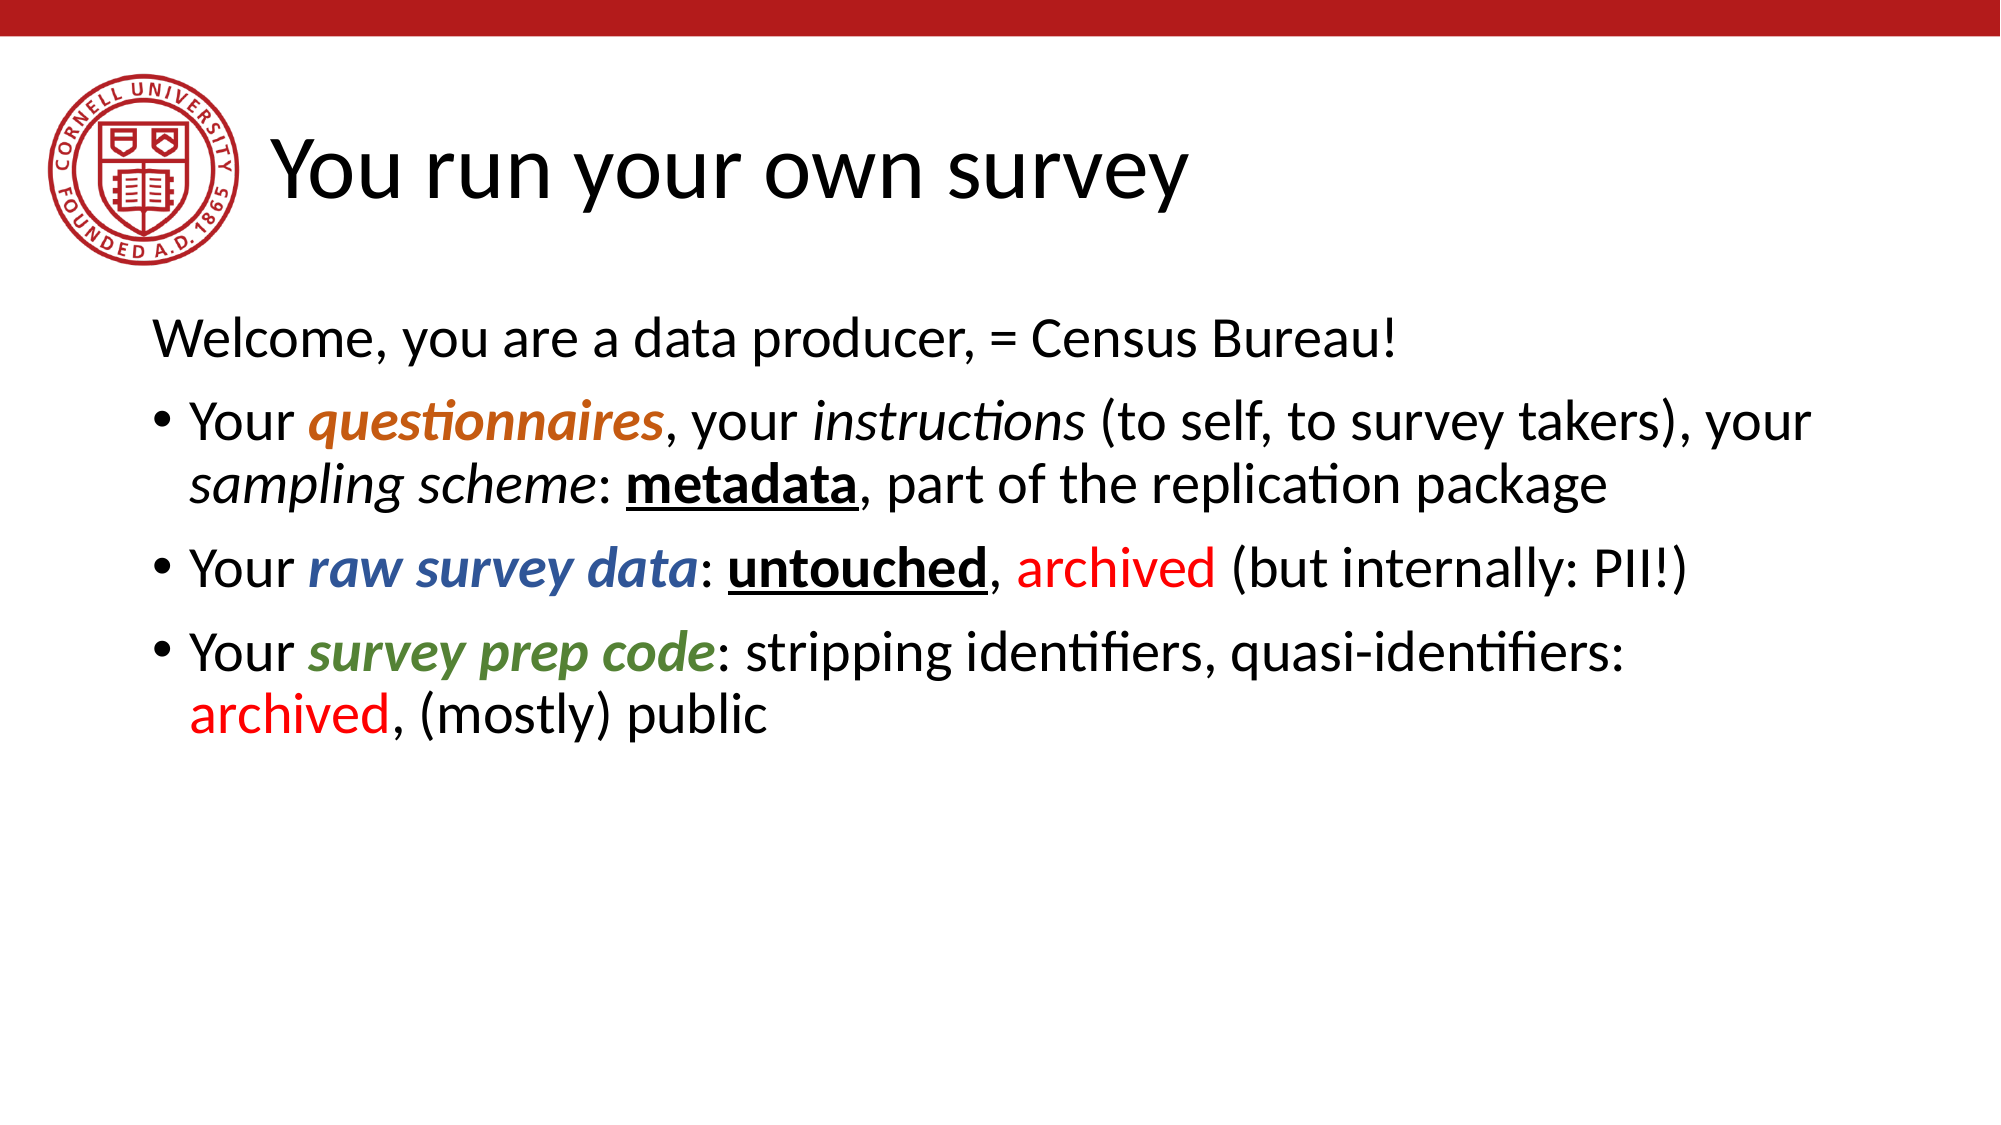

# You run your own survey
Welcome, you are a data producer, = Census Bureau!
Your questionnaires, your instructions (to self, to survey takers), your sampling scheme: metadata, part of the replication package
Your raw survey data: untouched, archived (but internally: PII!)
Your survey prep code: stripping identifiers, quasi-identifiers: archived, (mostly) public